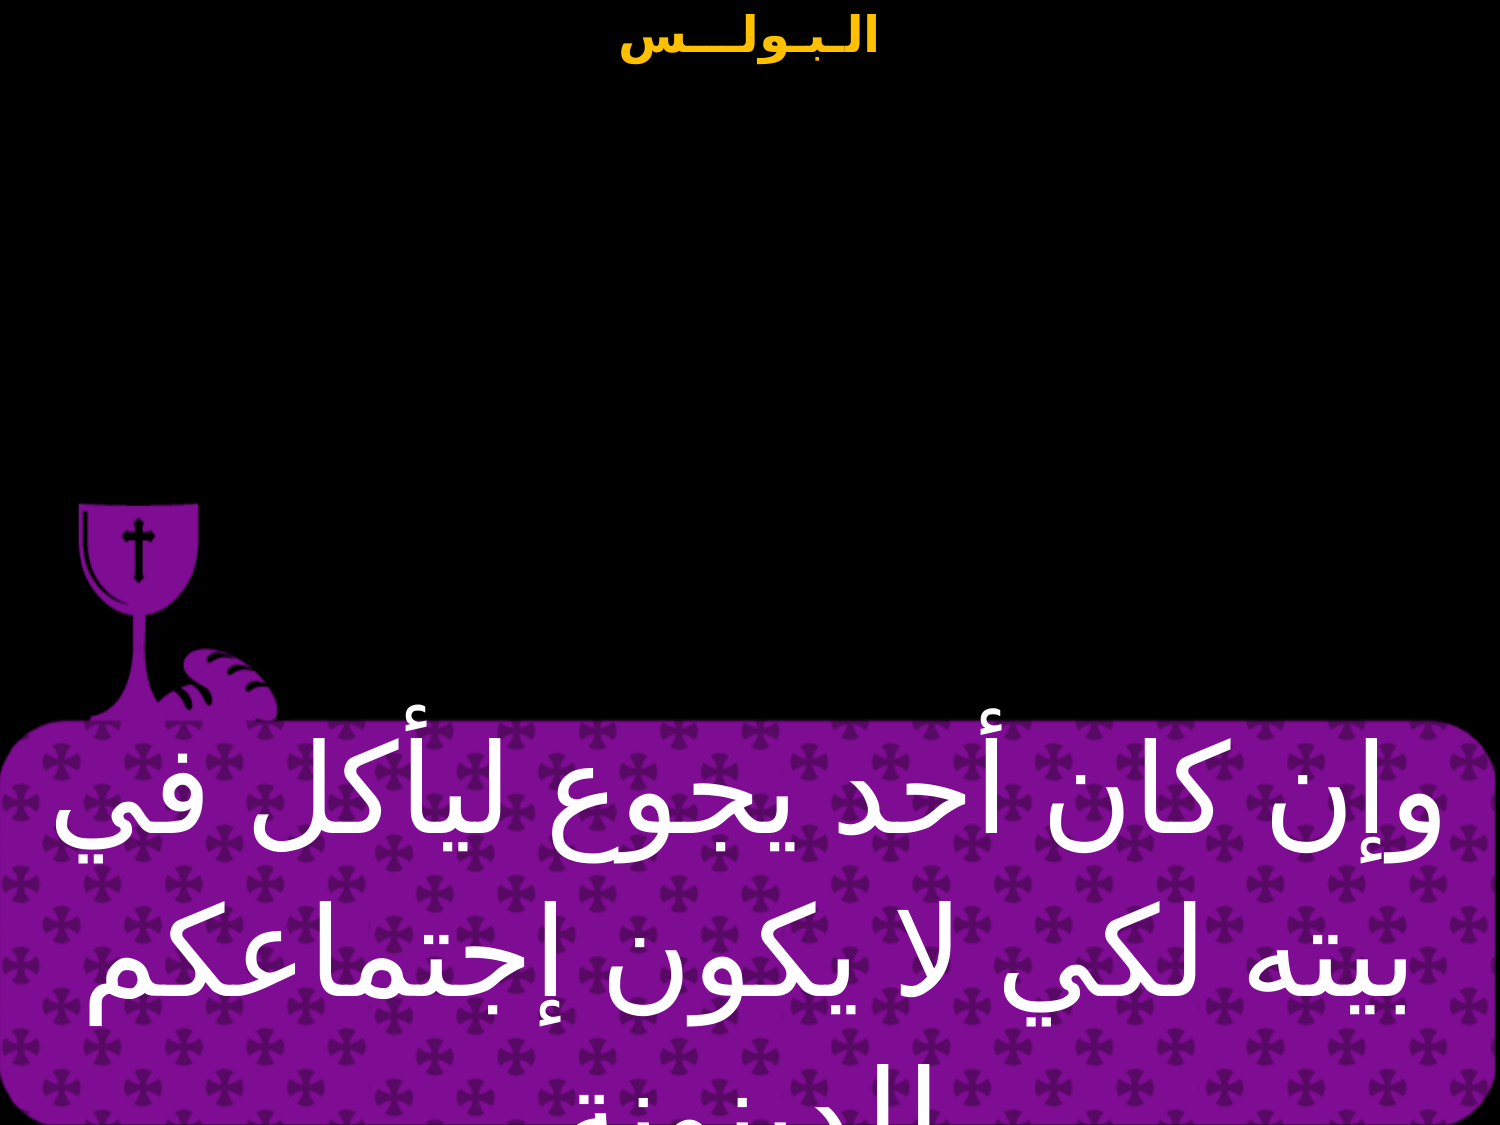

| وإن كان أحد يجوع ليأكل في بيته لكي لا يكون إجتماعكم للدينونة |
| --- |